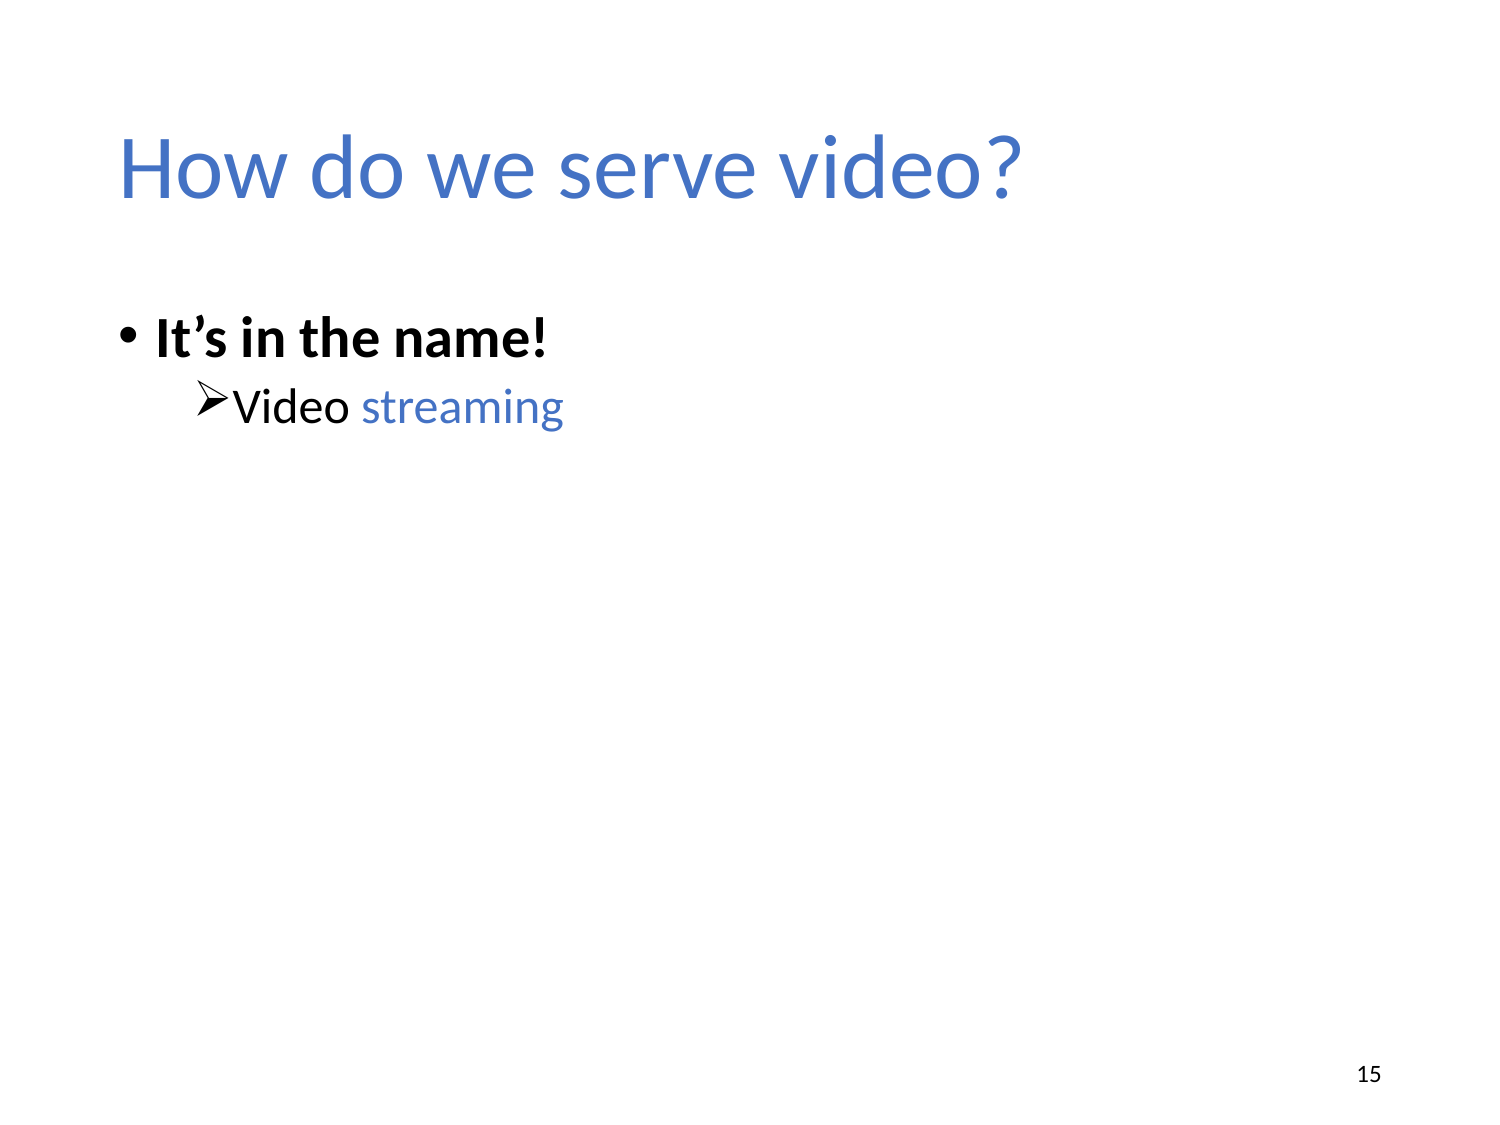

# How do we serve video?
It’s in the name!
Video streaming
15